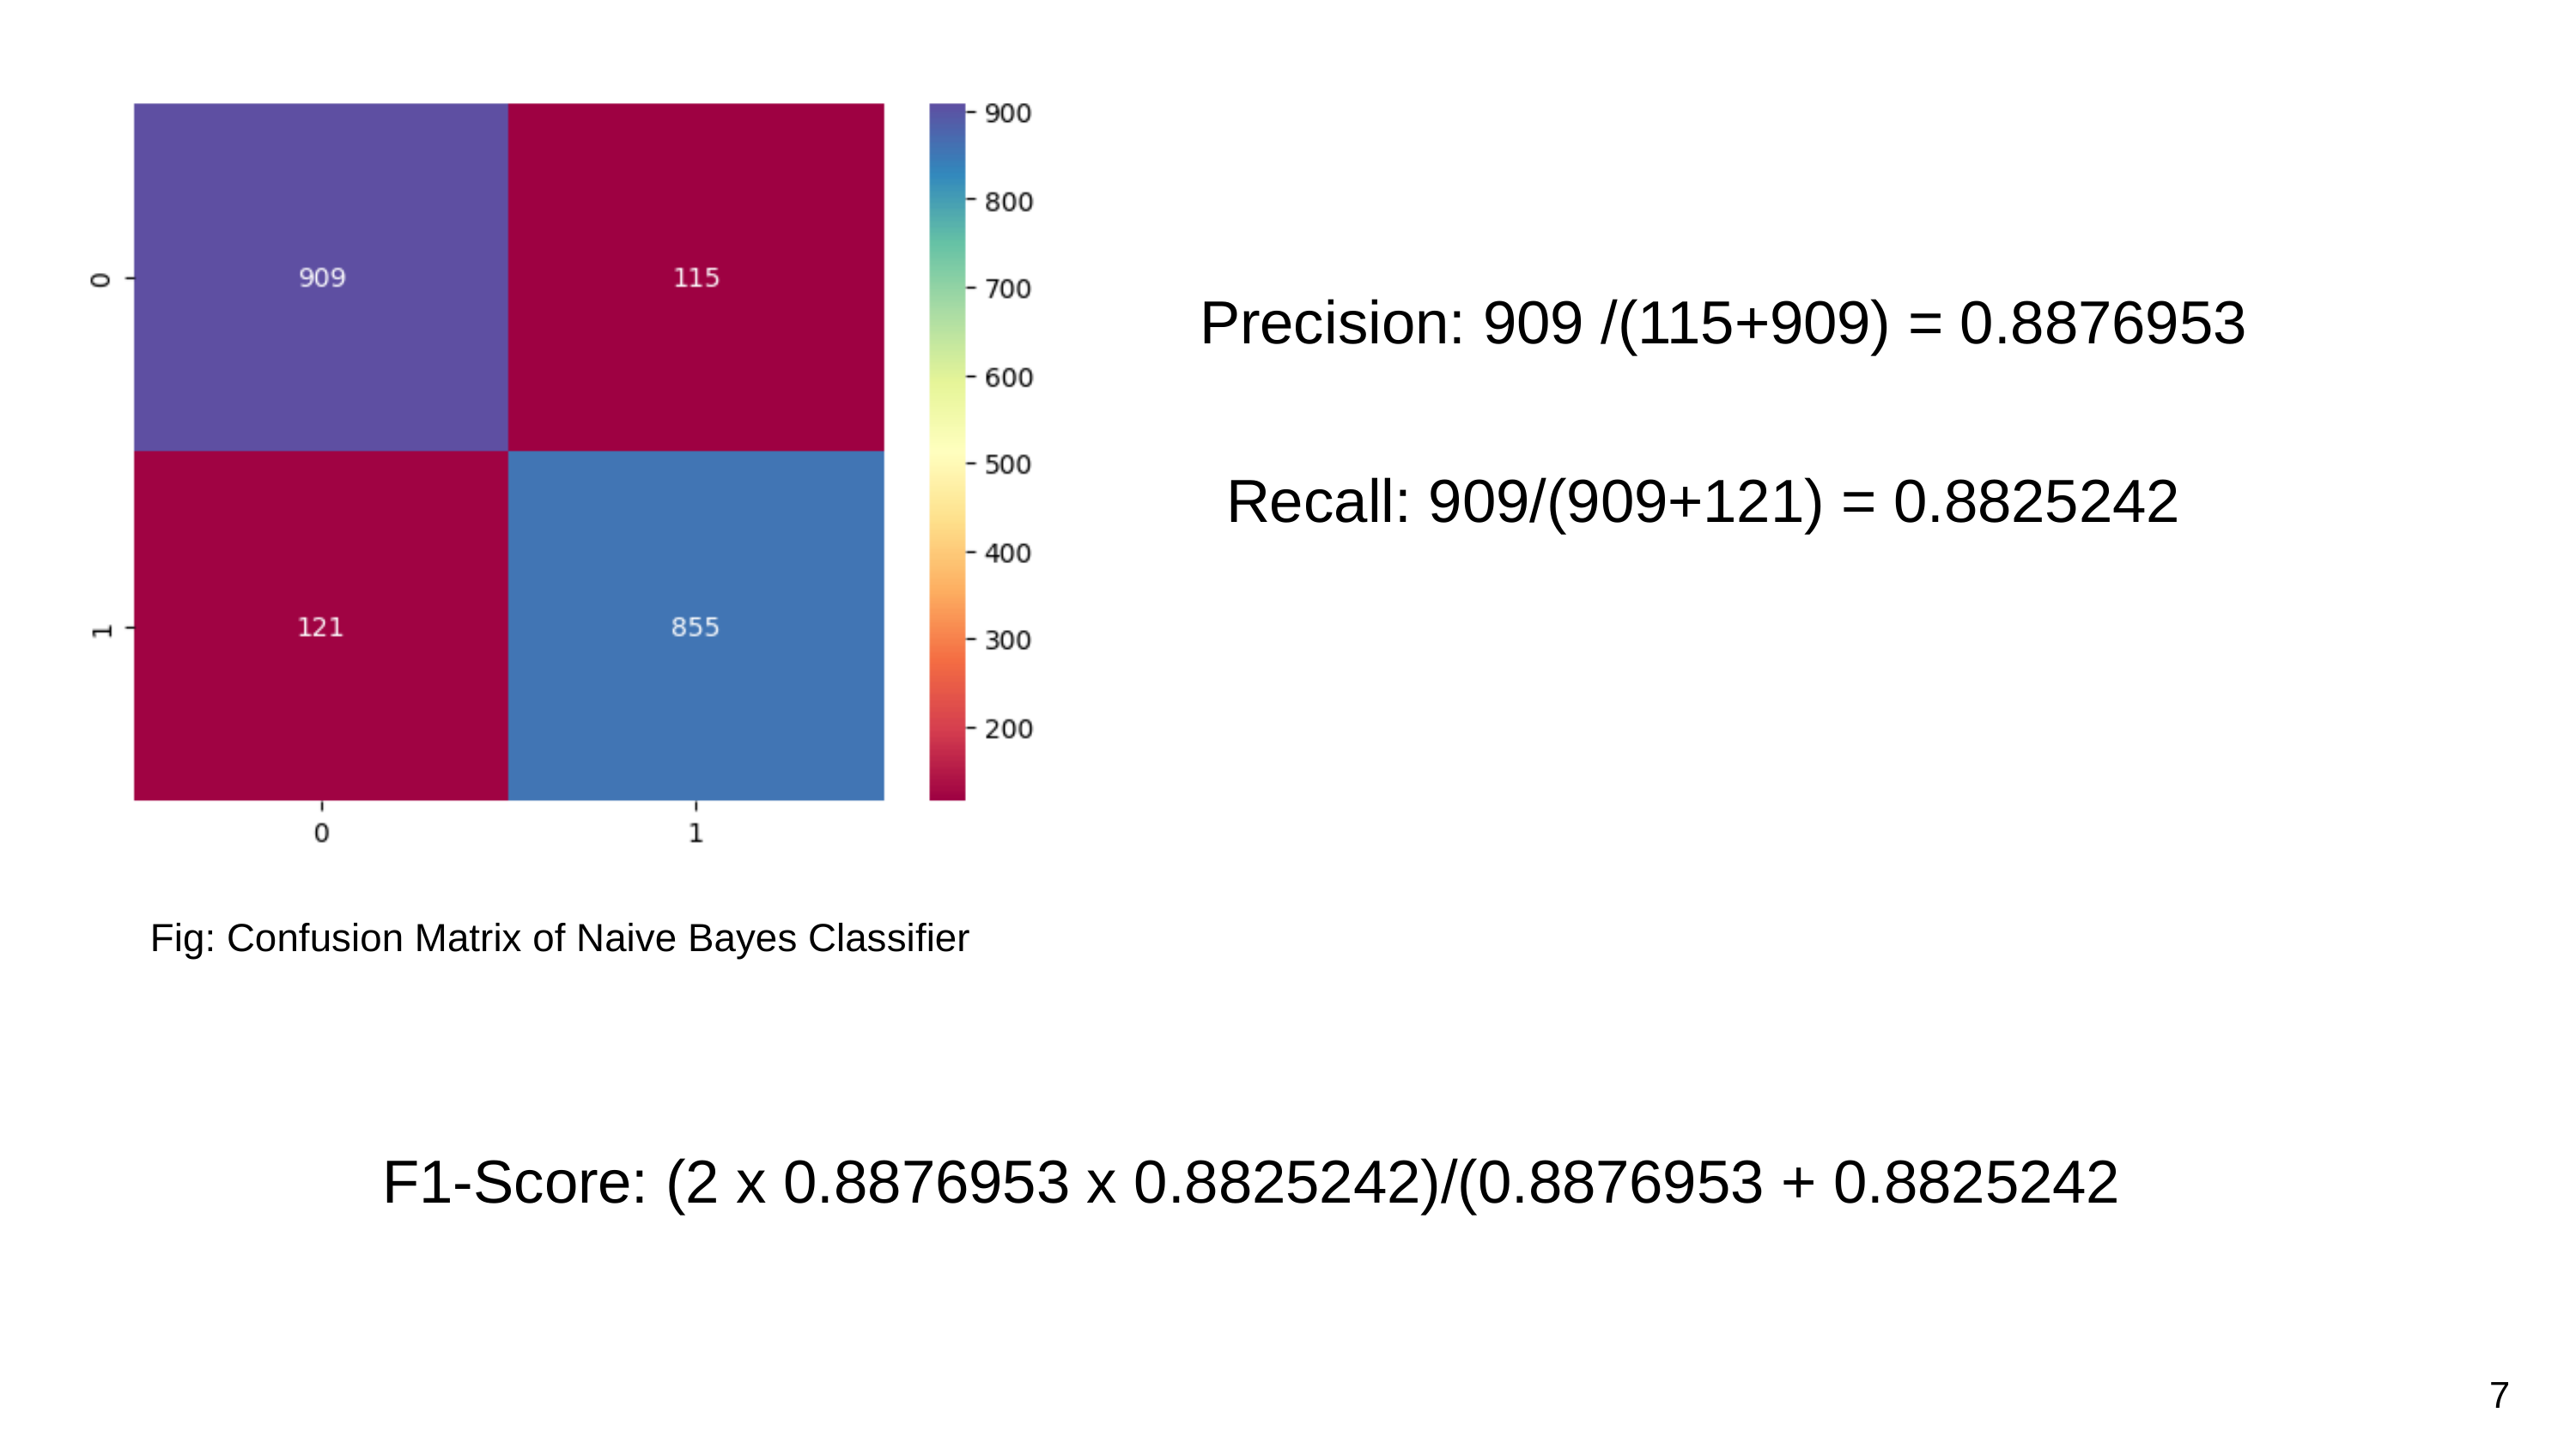

Precision: 909 /(115+909) = 0.8876953
Recall: 909/(909+121) = 0.8825242
Fig: Confusion Matrix of Naive Bayes Classifier
F1-Score: (2 x 0.8876953 x 0.8825242)/(0.8876953 + 0.8825242
7